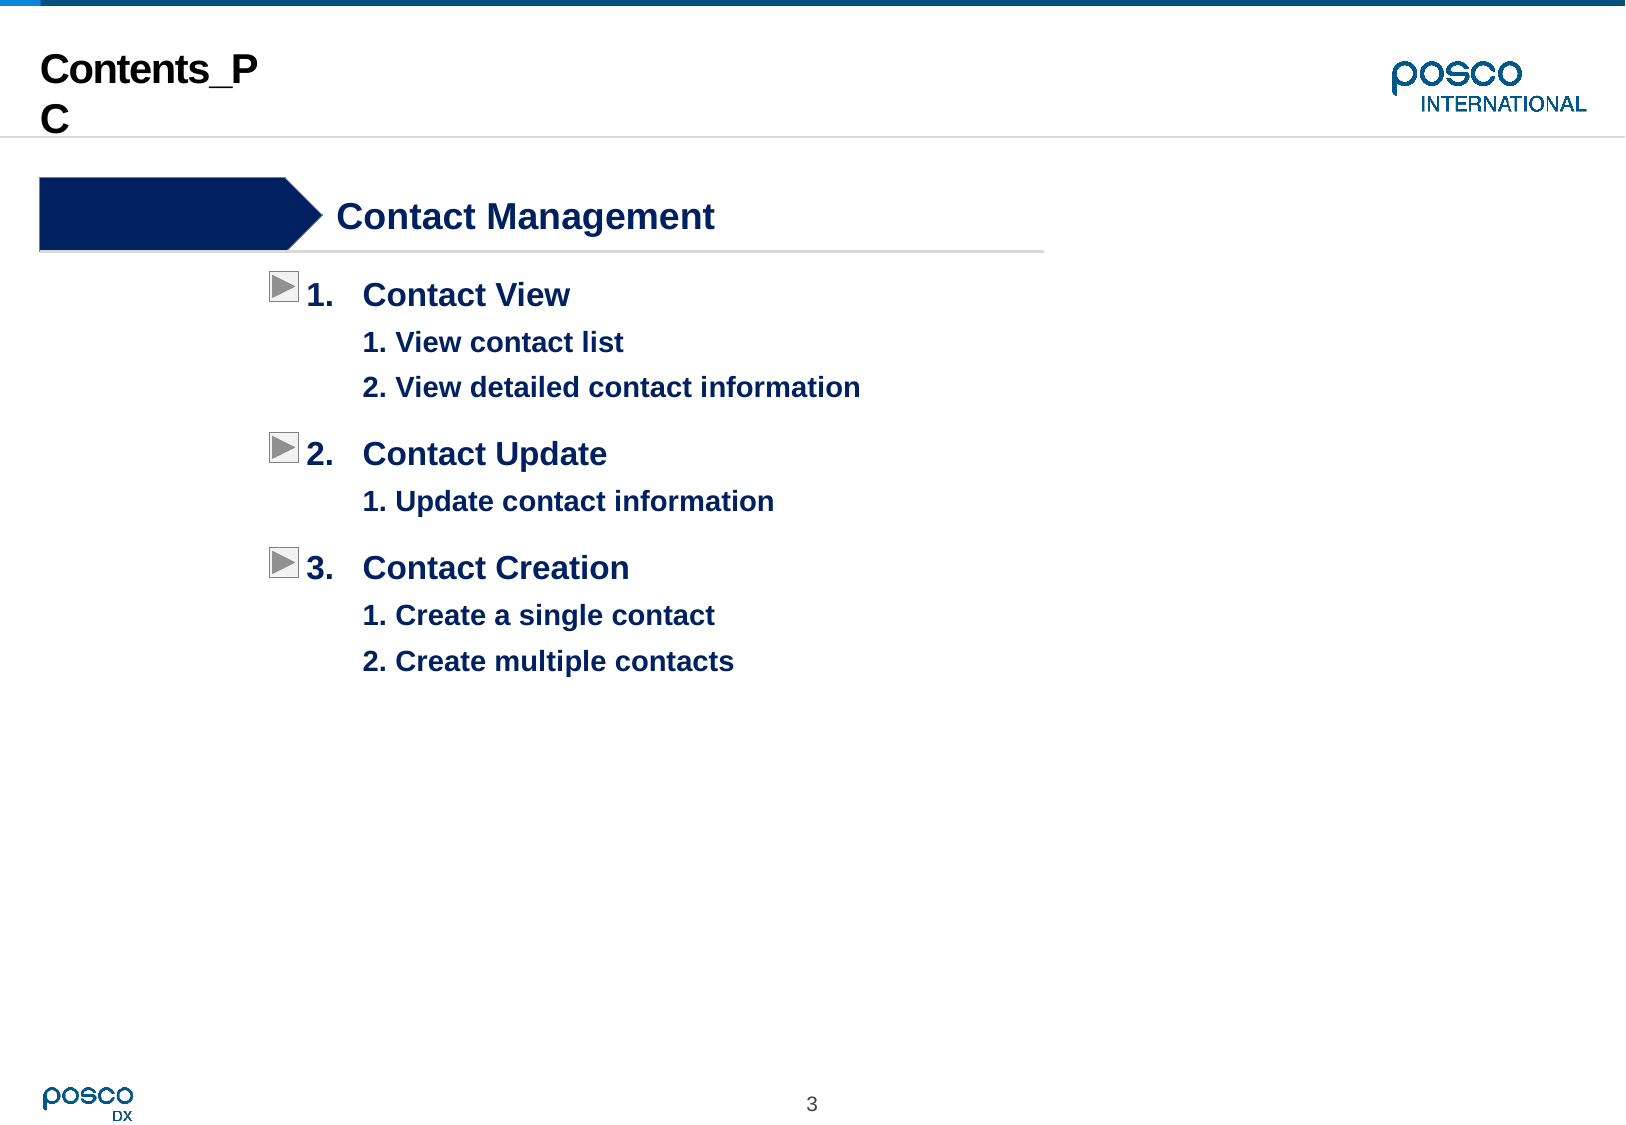

# Contents_PC
Step 2
Contact Management
Contact View
1. View contact list
2. View detailed contact information
Contact Update
1. Update contact information
Contact Creation
1. Create a single contact
2. Create multiple contacts